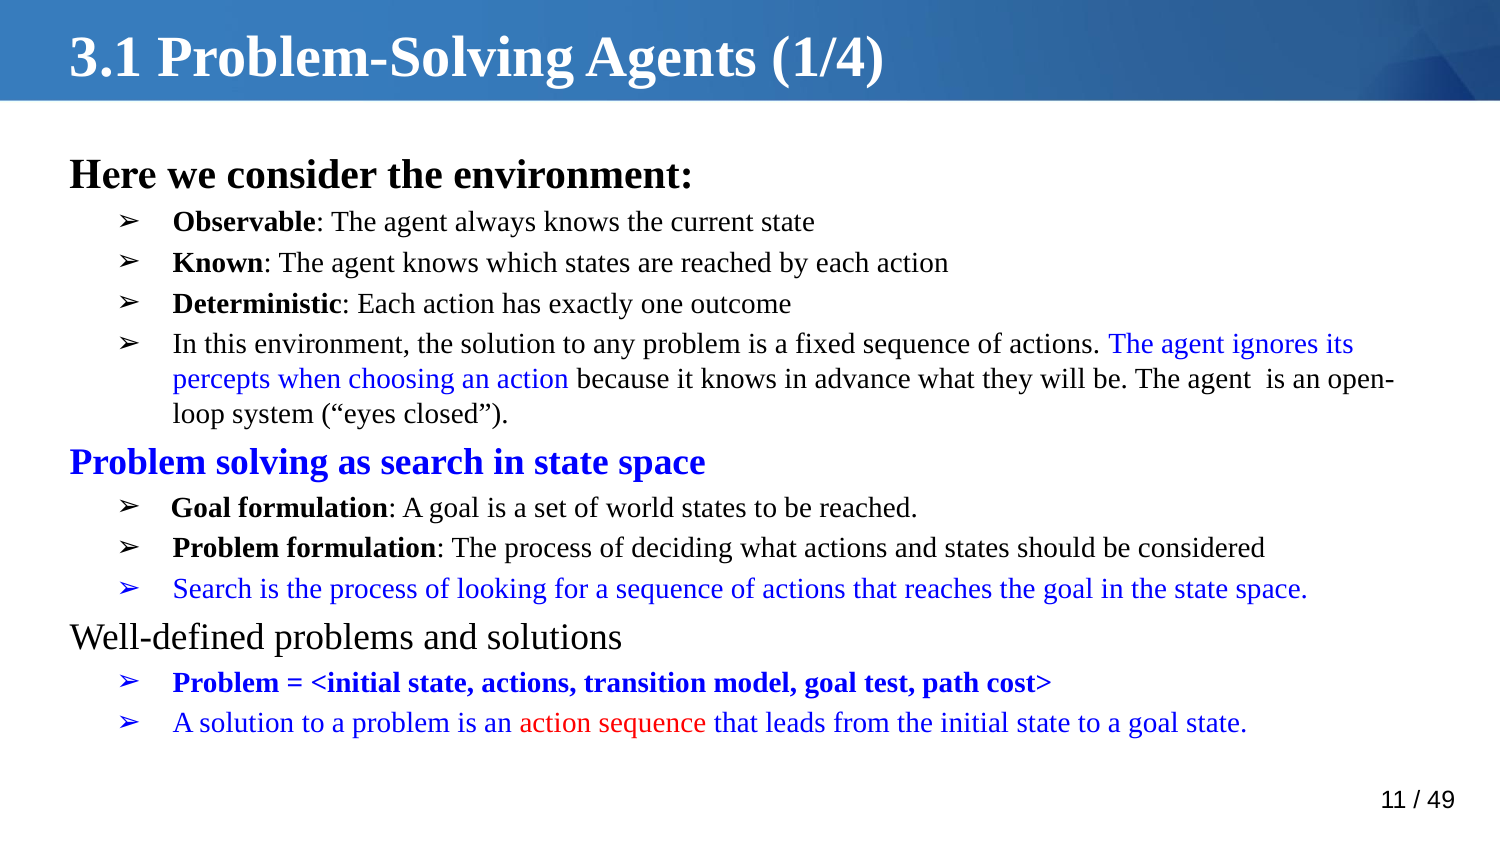

# 3.1 Problem-Solving Agents (1/4)
Here we consider the environment:
Observable: The agent always knows the current state
Known: The agent knows which states are reached by each action
Deterministic: Each action has exactly one outcome
In this environment, the solution to any problem is a fixed sequence of actions. The agent ignores its percepts when choosing an action because it knows in advance what they will be. The agent  is an open-loop system (“eyes closed”).
Problem solving as search in state space
 Goal formulation: A goal is a set of world states to be reached.
Problem formulation: The process of deciding what actions and states should be considered
Search is the process of looking for a sequence of actions that reaches the goal in the state space.
Well-defined problems and solutions
Problem = <initial state, actions, transition model, goal test, path cost>
A solution to a problem is an action sequence that leads from the initial state to a goal state.